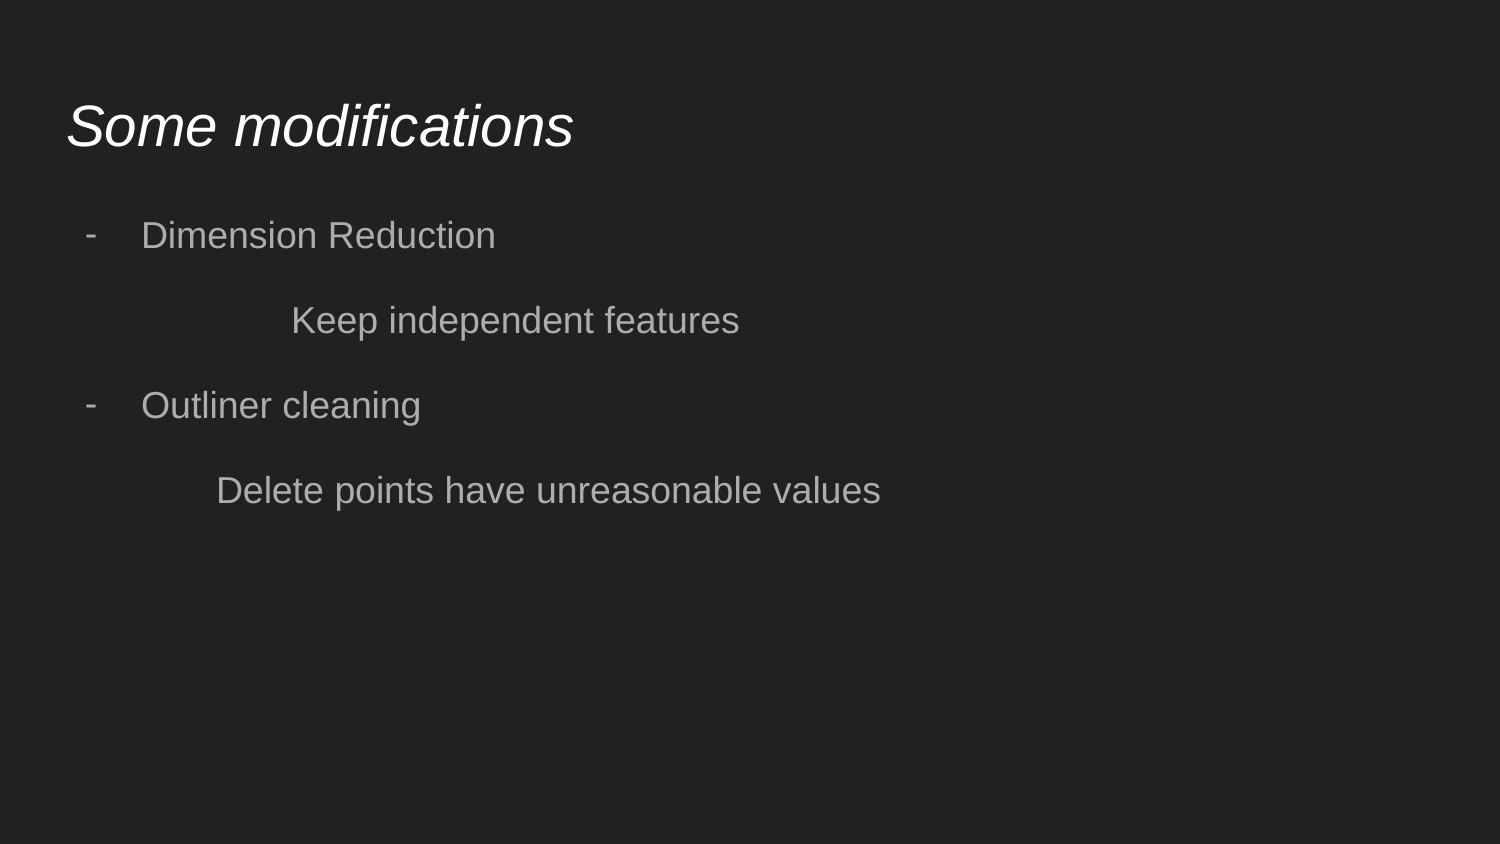

# Some modifications
Dimension Reduction
	Keep independent features
Outliner cleaning
Delete points have unreasonable values